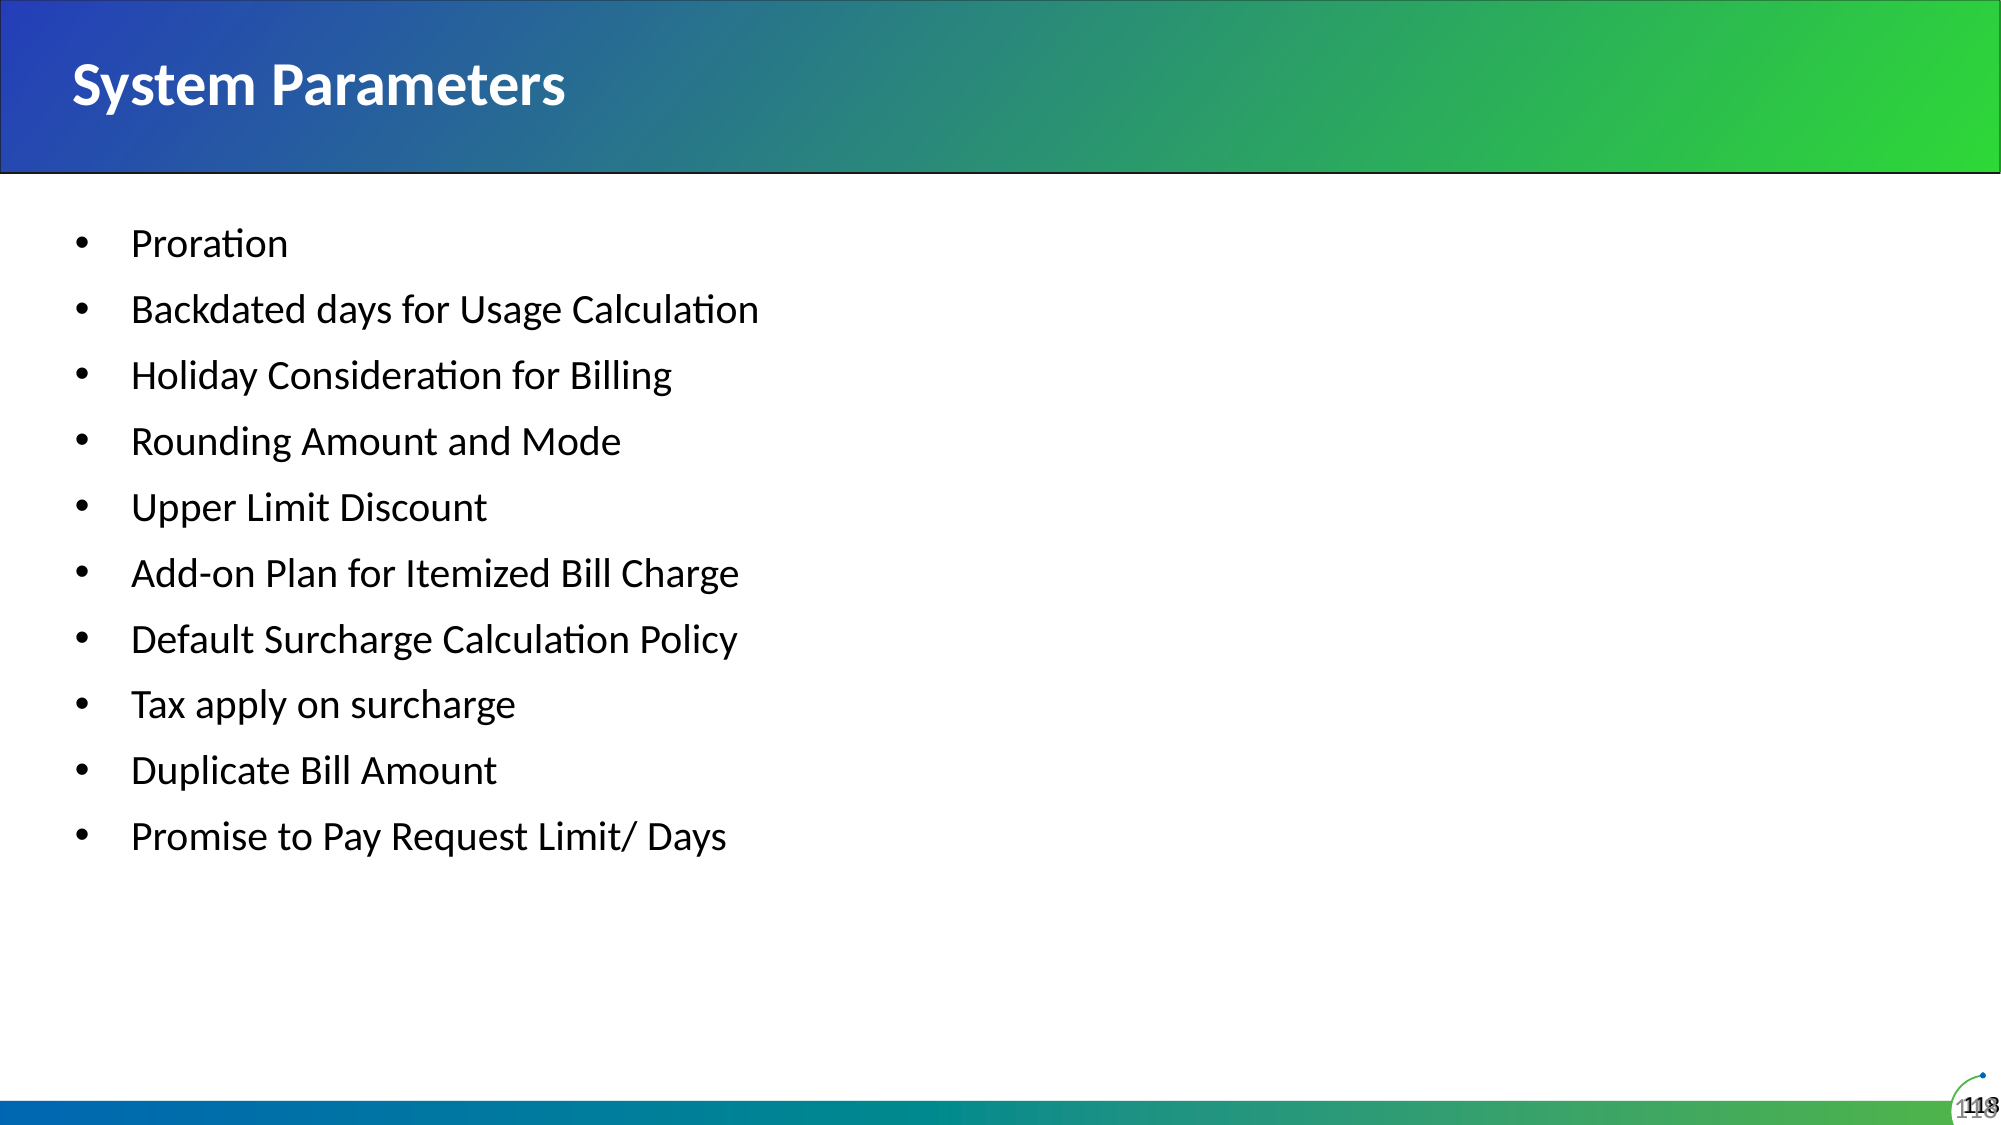

# System Parameters
Proration
Backdated days for Usage Calculation
Holiday Consideration for Billing
Rounding Amount and Mode
Upper Limit Discount
Add-on Plan for Itemized Bill Charge
Default Surcharge Calculation Policy
Tax apply on surcharge
Duplicate Bill Amount
Promise to Pay Request Limit/ Days
118